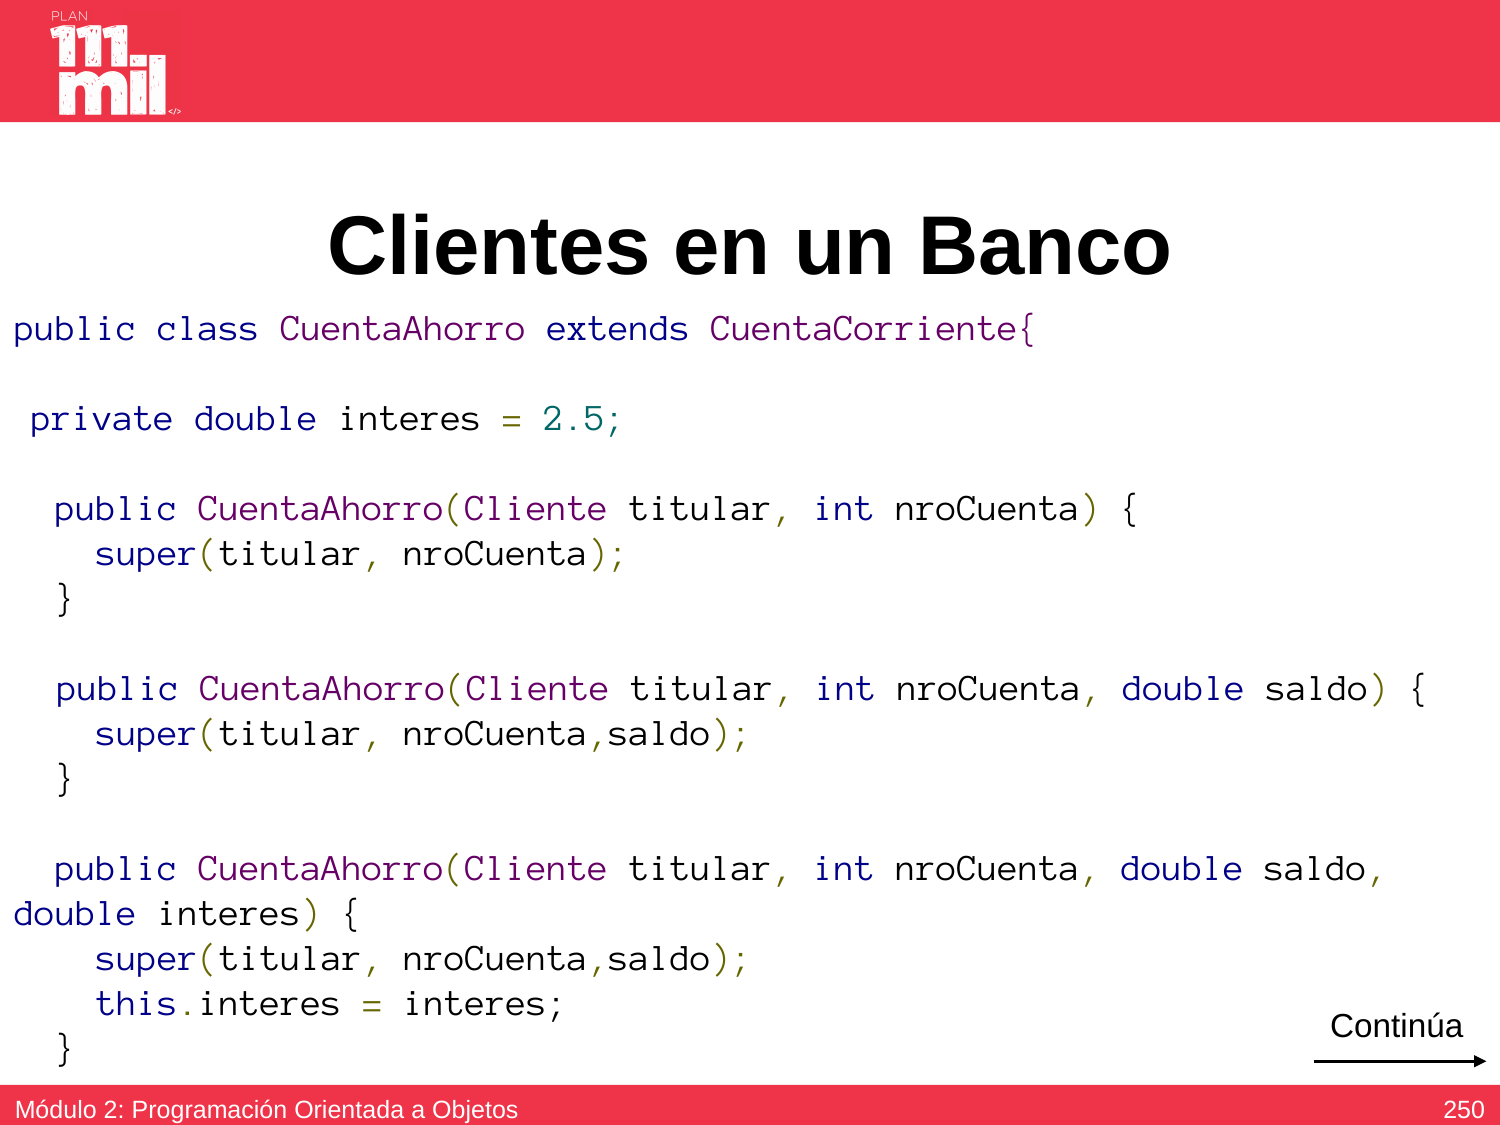

# Clientes en un Banco
public class CuentaAhorro extends CuentaCorriente{
  private double interes = 2.5;

  public CuentaAhorro(Cliente titular, int nroCuenta) {
    super(titular, nroCuenta);
  }
     public CuentaAhorro(Cliente titular, int nroCuenta, double saldo) {
    super(titular, nroCuenta,saldo);
  }

  public CuentaAhorro(Cliente titular, int nroCuenta, double saldo, double interes) {
    super(titular, nroCuenta,saldo);
    this.interes = interes;
  }
Continúa
250
Módulo 2: Programación Orientada a Objetos